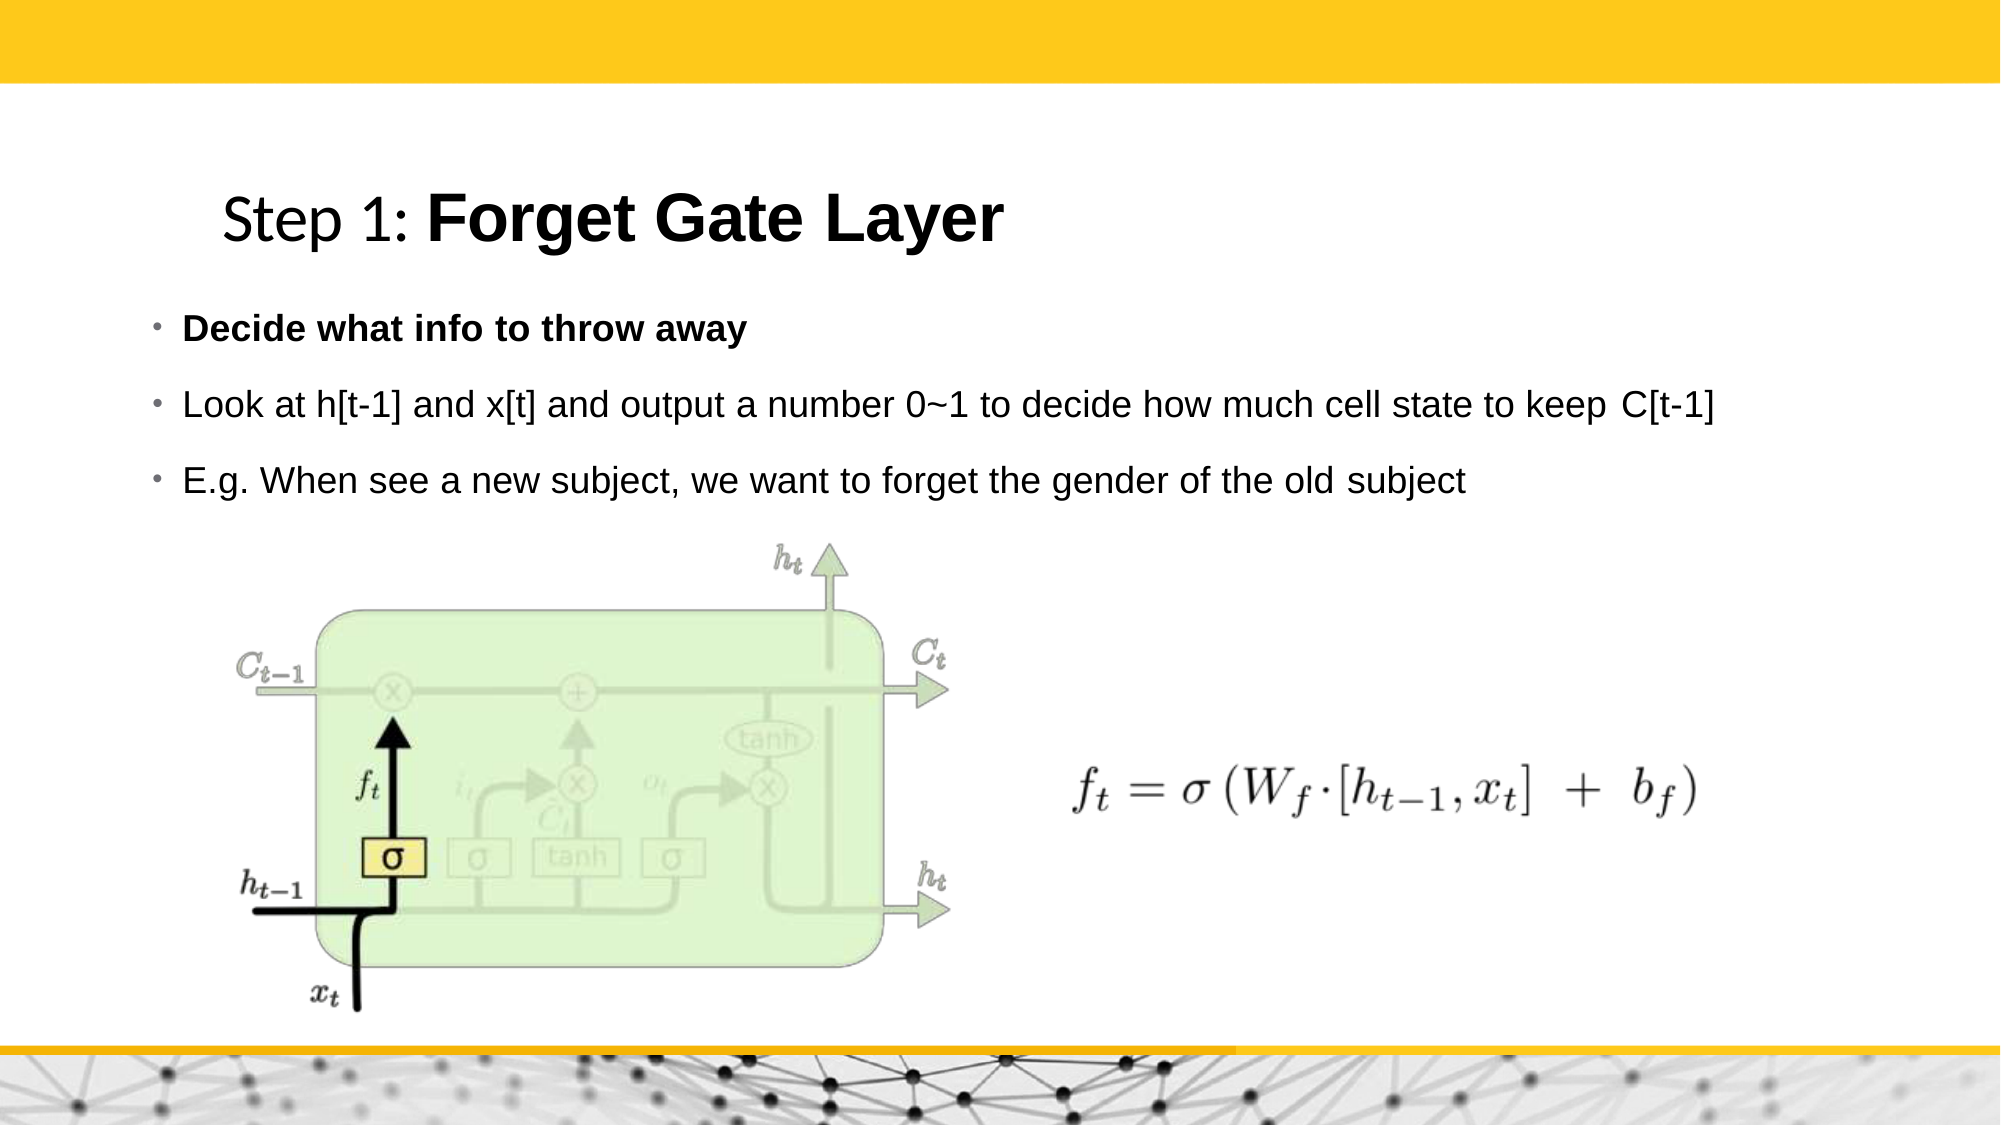

# Step 1: Forget Gate Layer
Decide what info to throw away
Look at h[t-1] and x[t] and output a number 0~1 to decide how much cell state to keep C[t-1]
E.g. When see a new subject, we want to forget the gender of the old subject